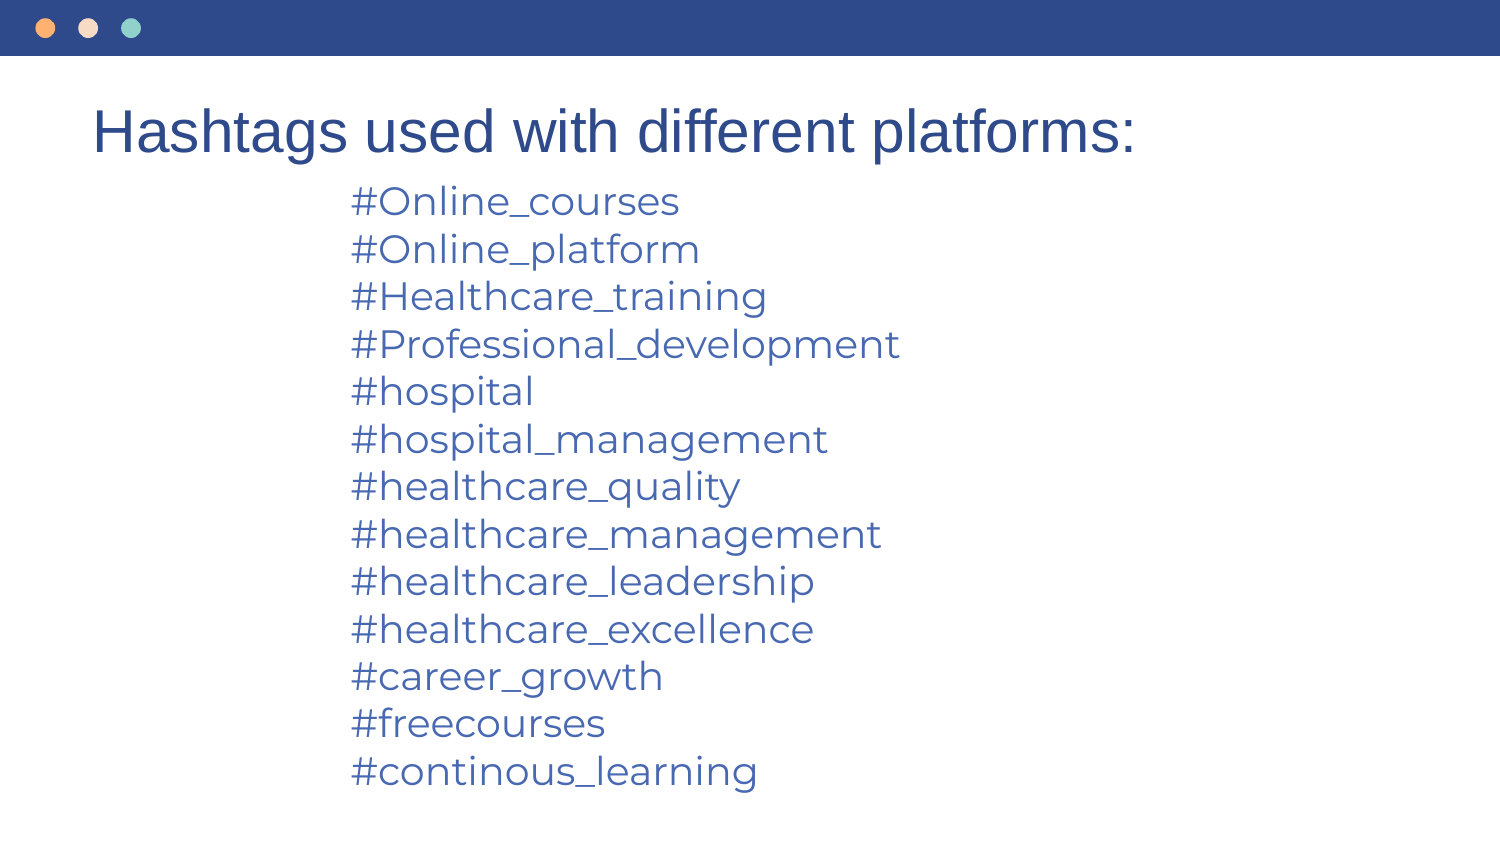

# Hashtags used with different platforms:
#Online_courses
#Online_platform
#Healthcare_training
#Professional_development
#hospital
#hospital_management
#healthcare_quality
#healthcare_management
#healthcare_leadership
#healthcare_excellence
#career_growth
#freecourses
#continous_learning